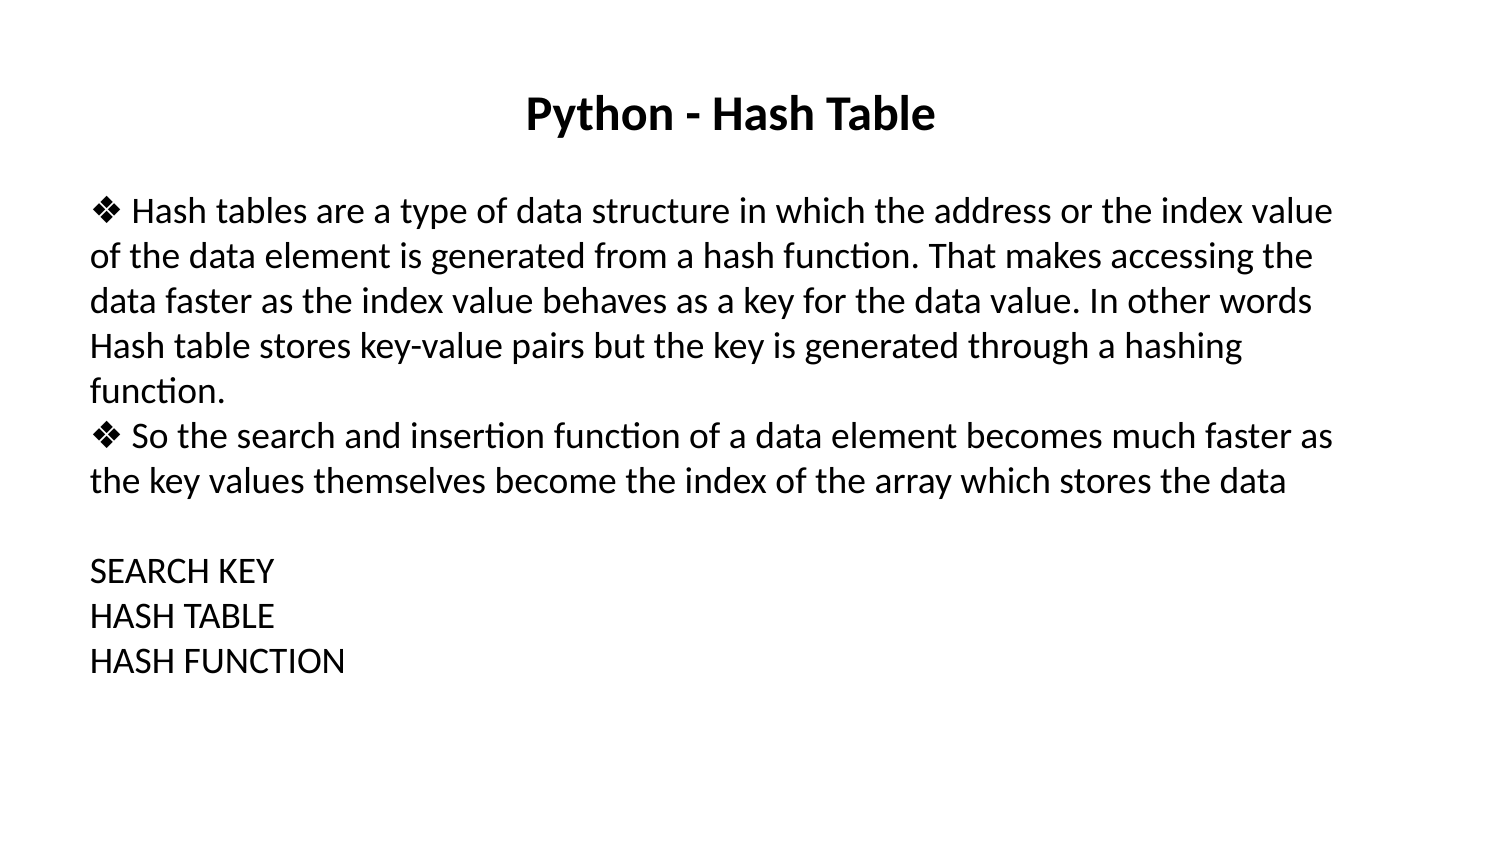

Python - Hash Table

❖ Hash tables are a type of data structure in which the address or the index value of the data element is generated from a hash function. That makes accessing the data faster as the index value behaves as a key for the data value. In other words Hash table stores key-value pairs but the key is generated through a hashing function.
❖ So the search and insertion function of a data element becomes much faster as the key values themselves become the index of the array which stores the data

SEARCH KEY
HASH TABLE
HASH FUNCTION